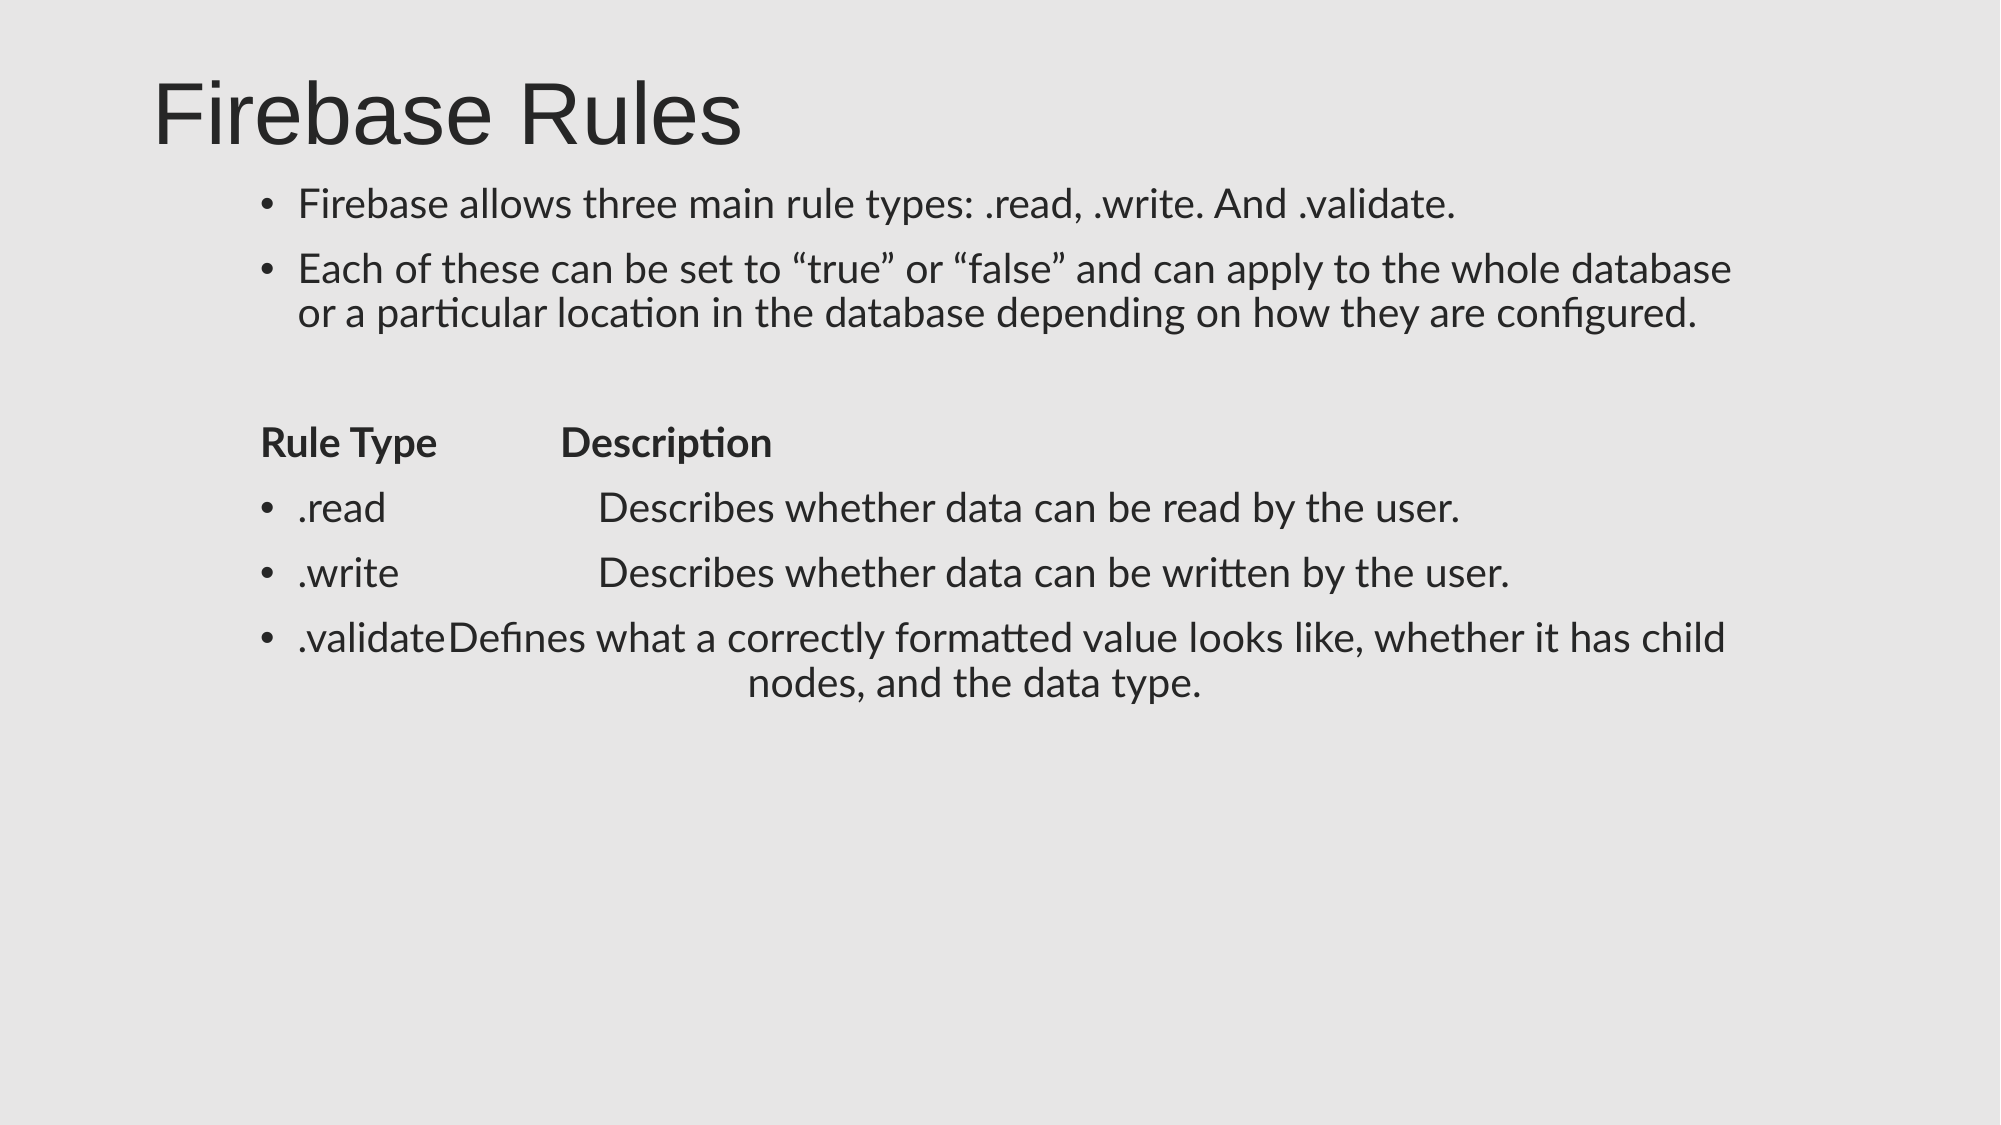

# Firebase Rules
Firebase allows three main rule types: .read, .write. And .validate.
Each of these can be set to “true” or “false” and can apply to the whole database or a particular location in the database depending on how they are configured.

Rule Type	Description
.read		Describes whether data can be read by the user.
.write		Describes whether data can be written by the user.
.validate	Defines what a correctly formatted value looks like, whether it has child 			nodes, and the data type.